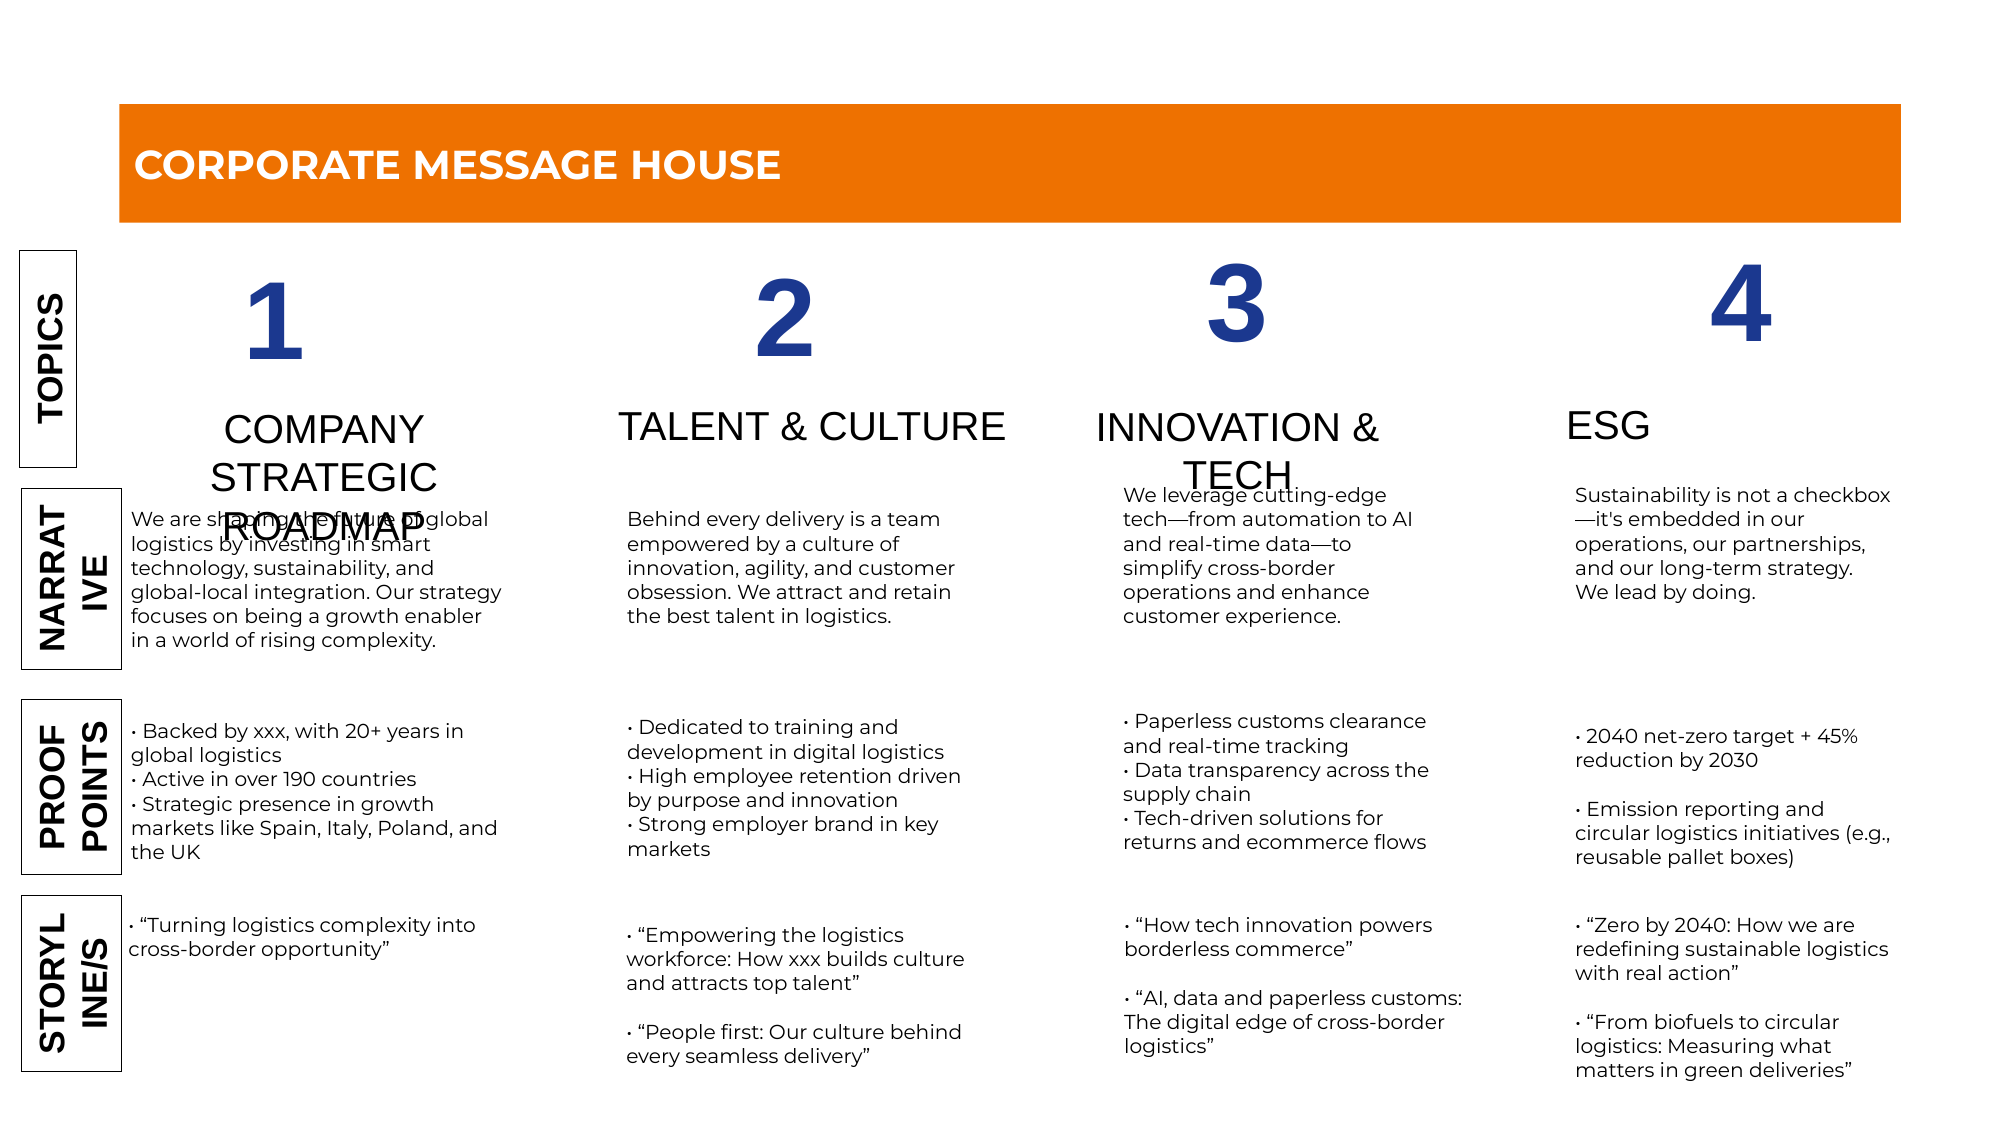

CORPORATE MESSAGE HOUSE
3
4
2
1
TOPICS
ESG
TALENT & CULTURE
INNOVATION & TECH
COMPANY STRATEGIC ROADMAP

We are shaping the future of global logistics by investing in smart technology, sustainability, and global-local integration. Our strategy focuses on being a growth enabler in a world of rising complexity.

Behind every delivery is a team empowered by a culture of innovation, agility, and customer obsession. We attract and retain the best talent in logistics.
We leverage cutting-edge tech—from automation to AI and real-time data—to simplify cross-border operations and enhance customer experience.
Sustainability is not a checkbox—it's embedded in our operations, our partnerships, and our long-term strategy. We lead by doing.
NARRATIVE

• 2040 net-zero target + 45% reduction by 2030
• Emission reporting and circular logistics initiatives (e.g., reusable pallet boxes)
• Paperless customs clearance and real-time tracking
• Data transparency across the supply chain
• Tech-driven solutions for returns and ecommerce flows
• Dedicated to training and development in digital logistics
• High employee retention driven by purpose and innovation
• Strong employer brand in key markets
• Backed by xxx, with 20+ years in global logistics
• Active in over 190 countries
• Strategic presence in growth markets like Spain, Italy, Poland, and the UK
PROOFPOINTS
• “Turning logistics complexity into cross-border opportunity”
• “How tech innovation powers borderless commerce”
• “AI, data and paperless customs: The digital edge of cross-border logistics”
• “Zero by 2040: How we are redefining sustainable logistics with real action”
• “From biofuels to circular logistics: Measuring what matters in green deliveries”
• “Empowering the logistics workforce: How xxx builds culture and attracts top talent”
• “People first: Our culture behind every seamless delivery”
STORYLINE/S